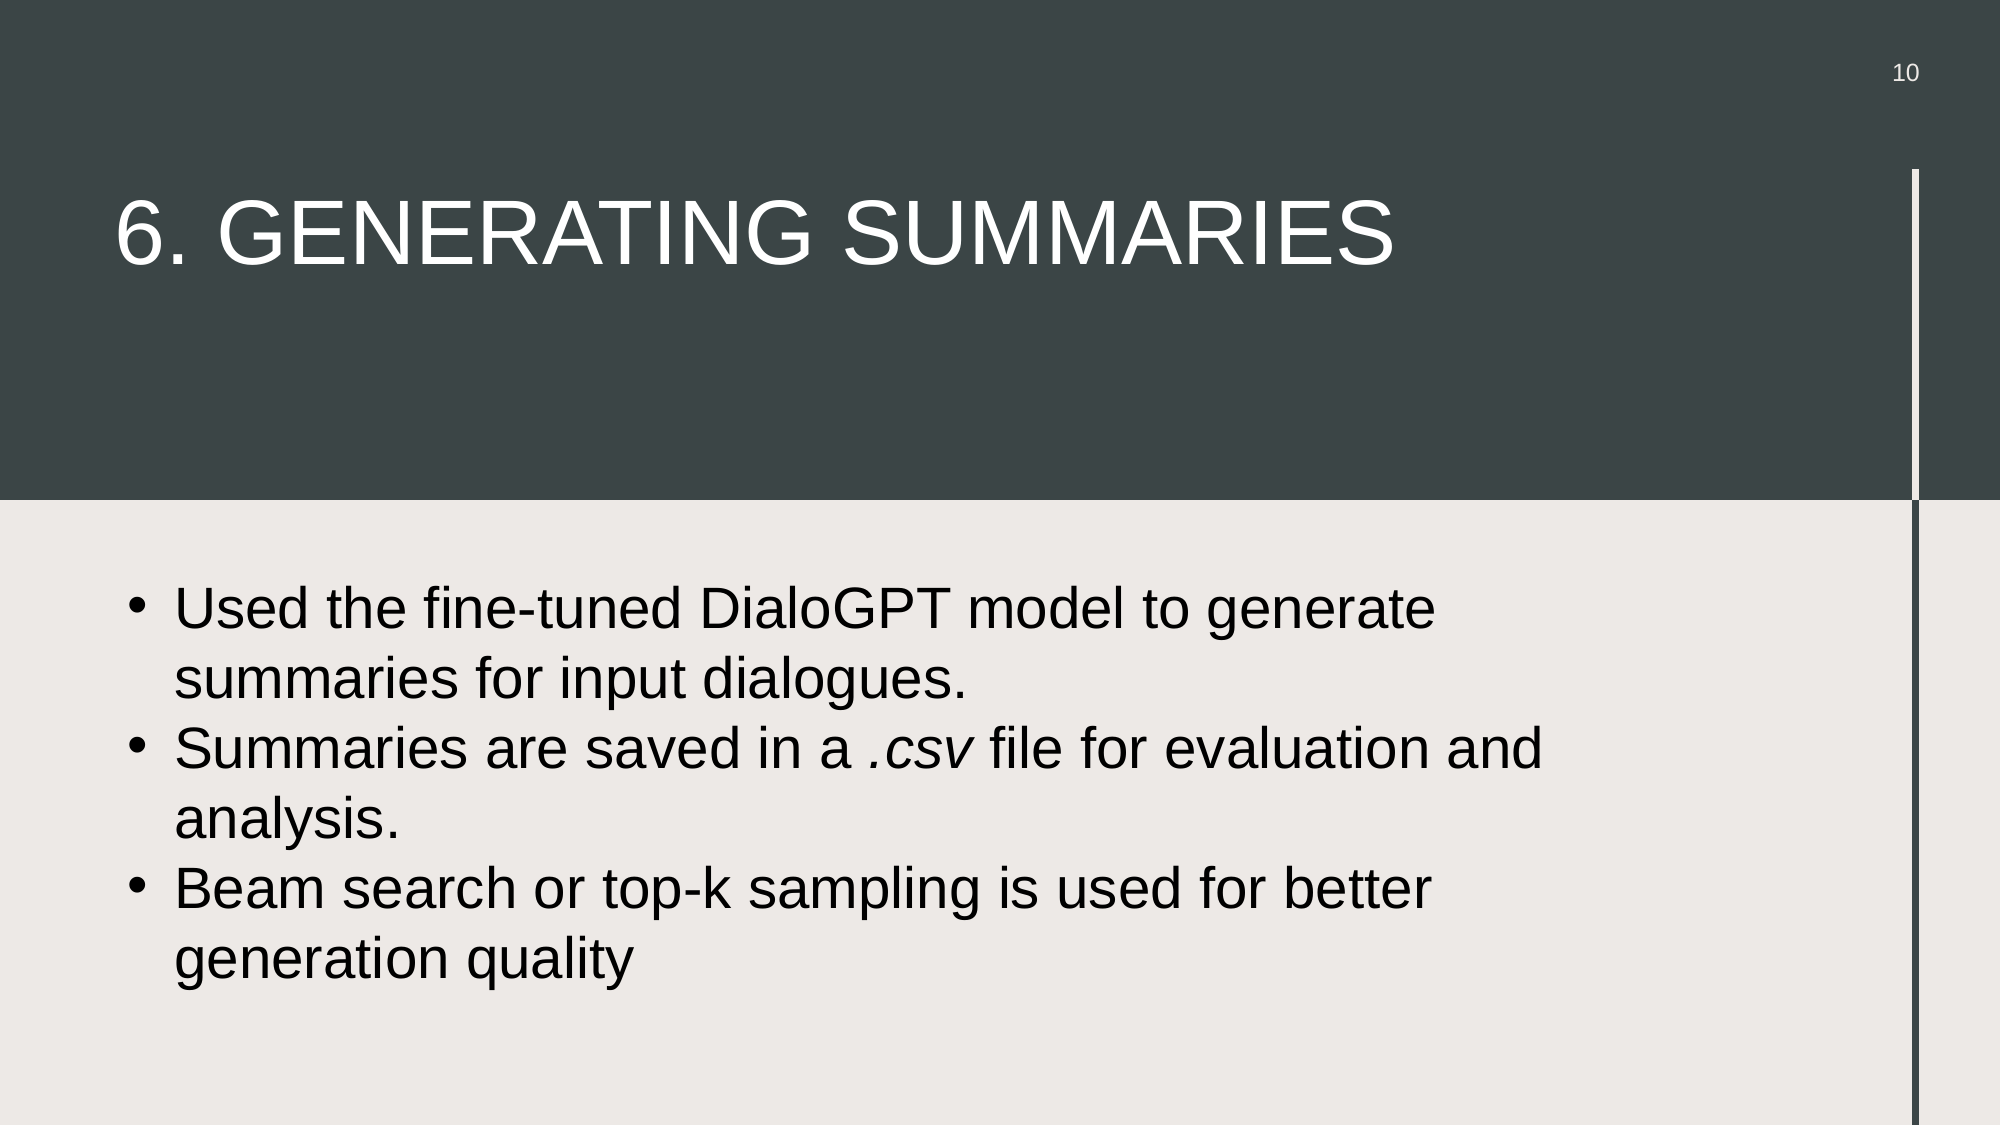

10
6. GENERATING SUMMARIES
Used the fine-tuned DialoGPT model to generate summaries for input dialogues.
Summaries are saved in a .csv file for evaluation and analysis.
Beam search or top-k sampling is used for better generation quality